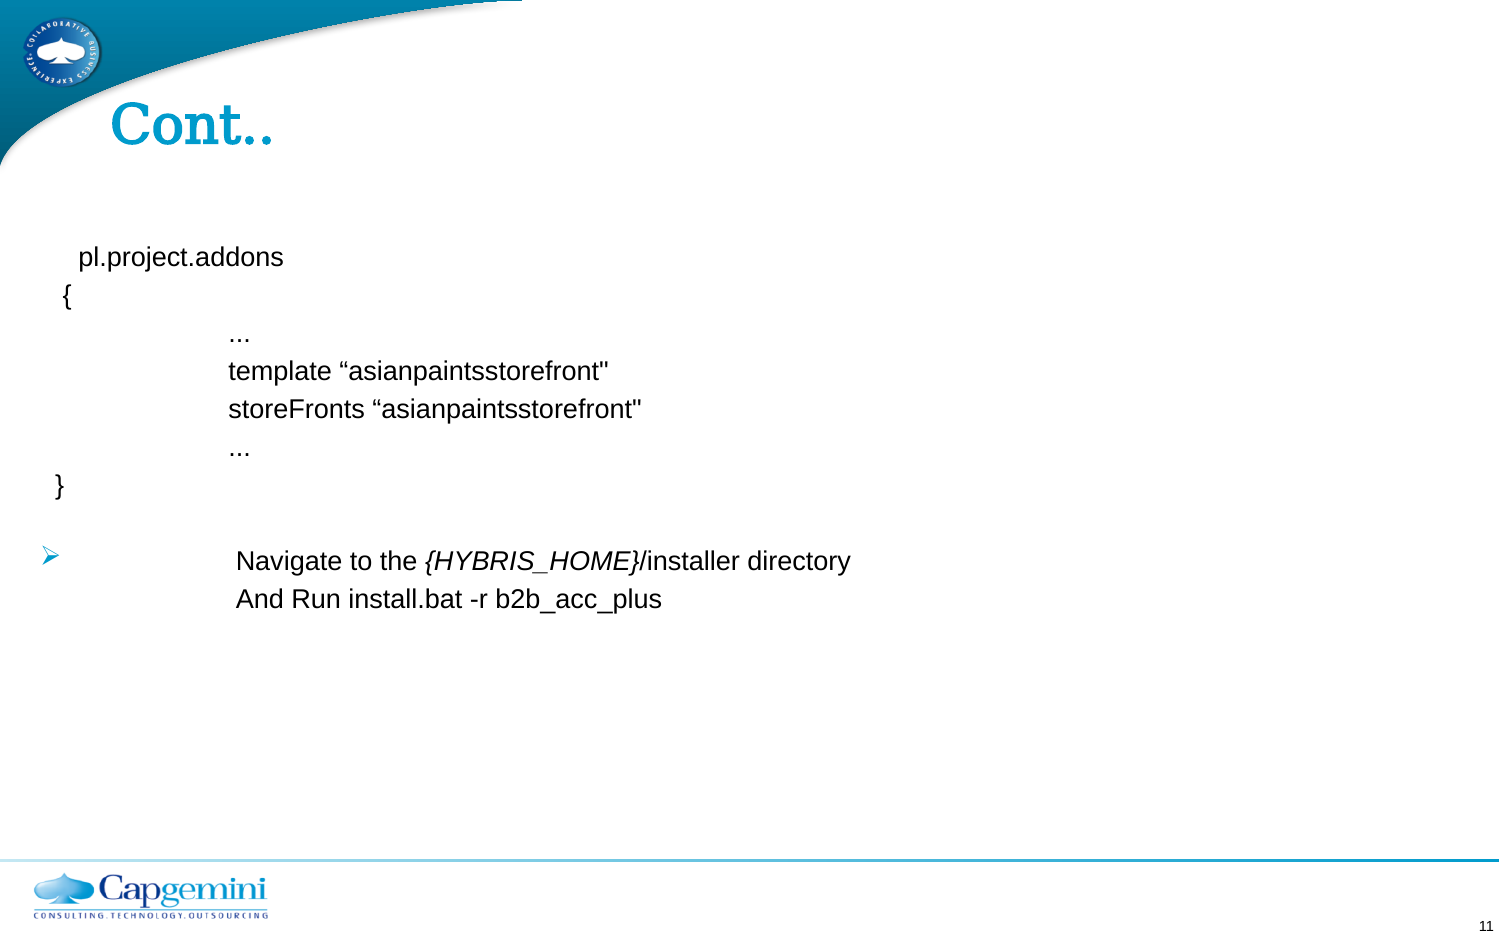

# Cont..

	pl.project.addons
   {
		...
		template “asianpaintsstorefront"
		storeFronts “asianpaintsstorefront"
		...
  }

	 Navigate to the {HYBRIS_HOME}/installer directory
		 And Run install.bat -r b2b_acc_plus

11